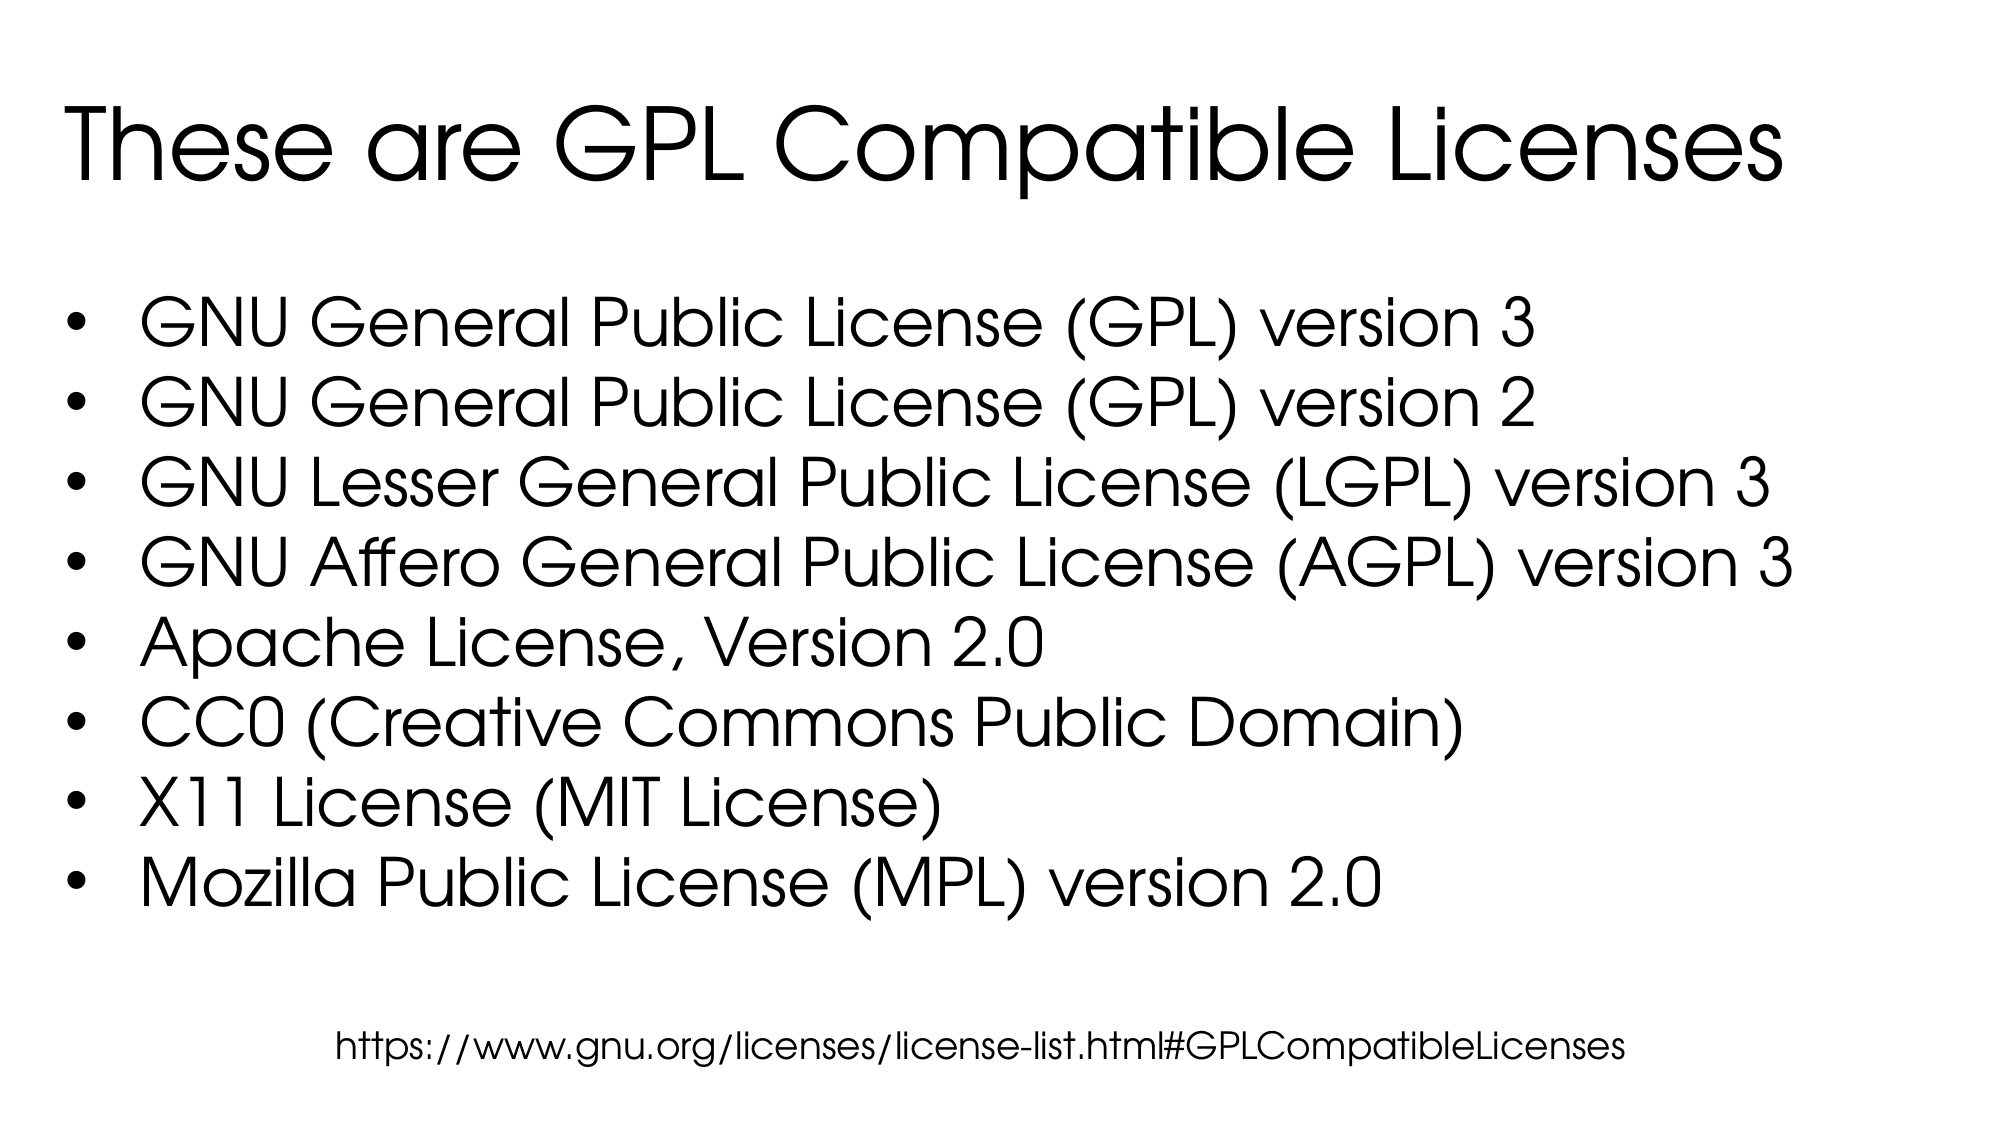

These are GPL Compatible Licenses

GNU General Public License (GPL) version 3
GNU General Public License (GPL) version 2
GNU Lesser General Public License (LGPL) version 3
GNU Affero General Public License (AGPL) version 3
Apache License, Version 2.0
CC0 (Creative Commons Public Domain)
X11 License (MIT License)
Mozilla Public License (MPL) version 2.0
https://www.gnu.org/licenses/license-list.html#GPLCompatibleLicenses